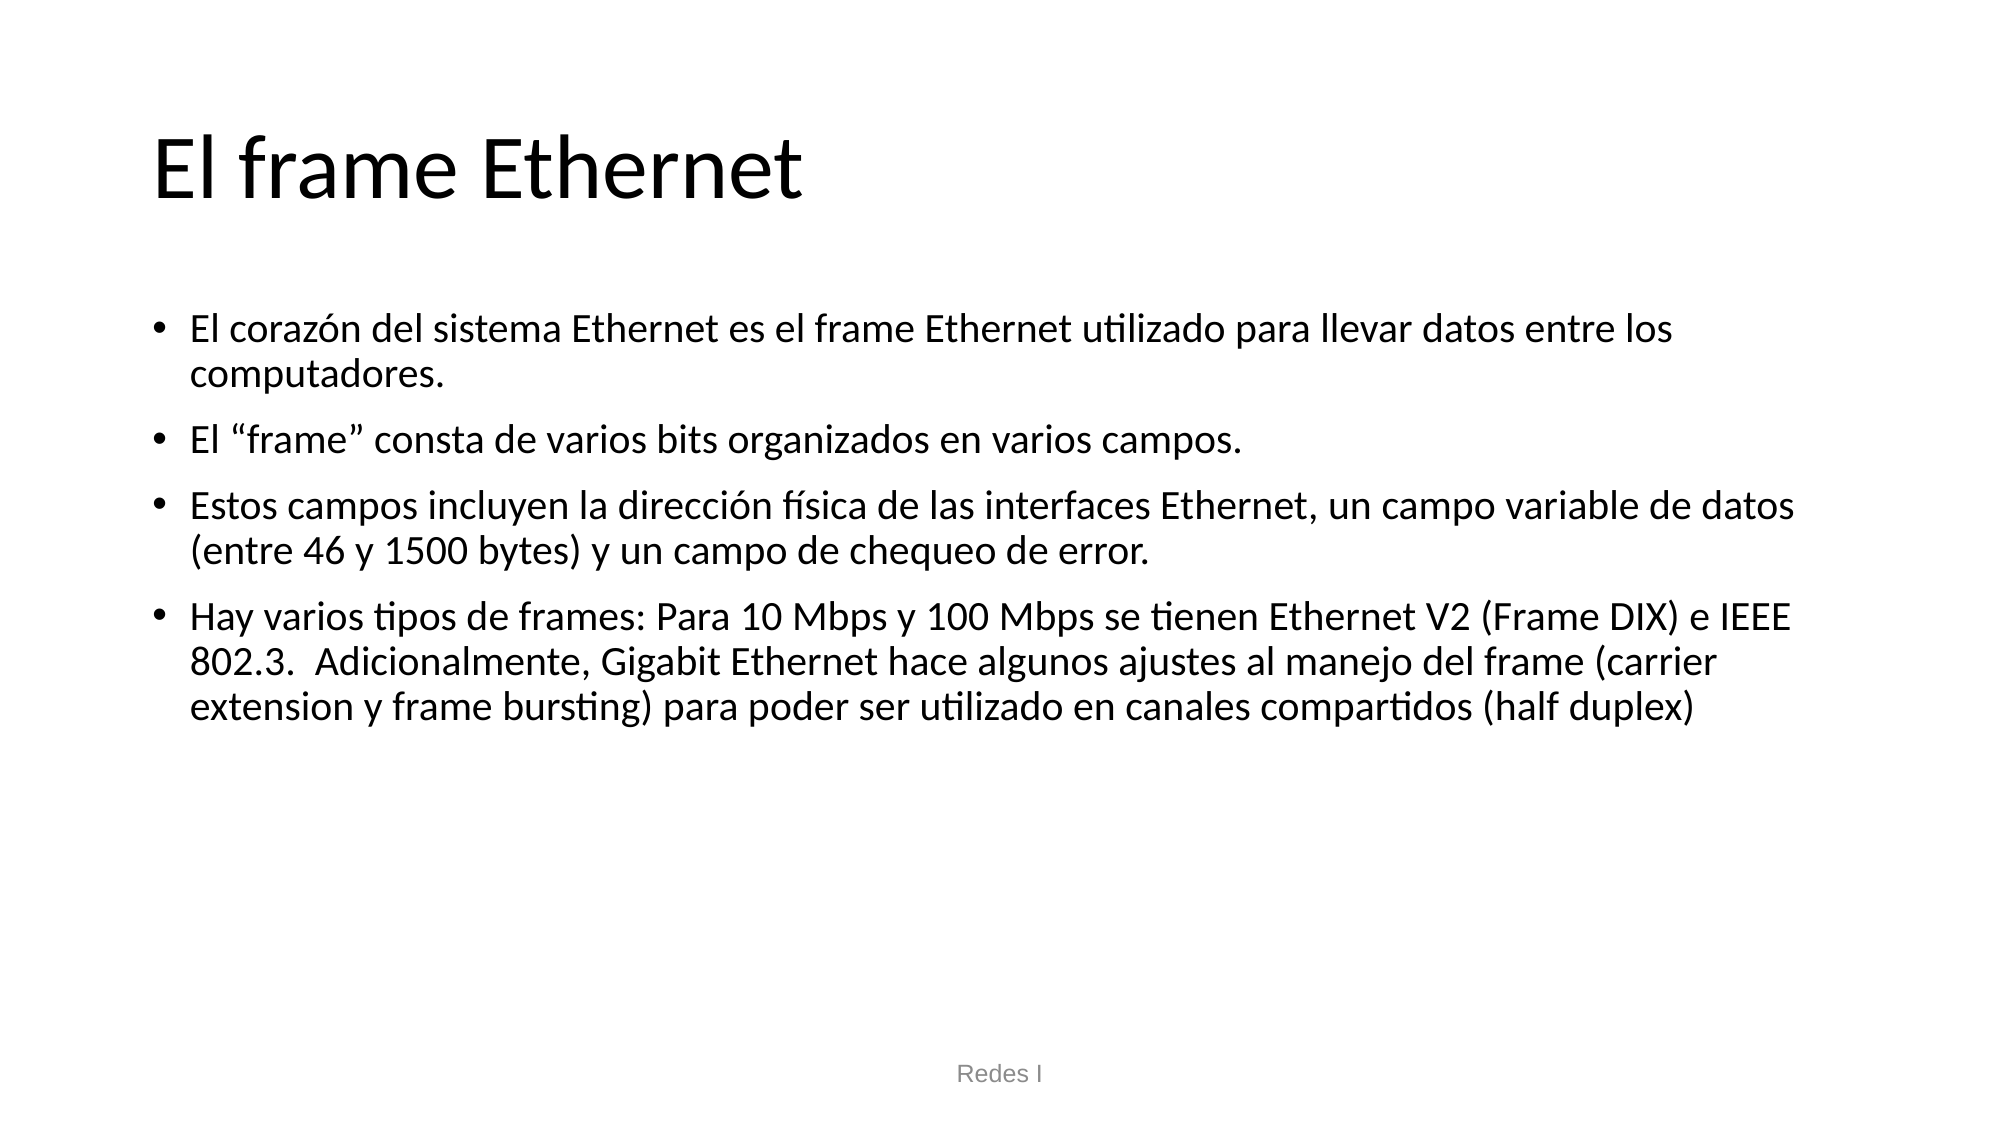

# El frame Ethernet
El corazón del sistema Ethernet es el frame Ethernet utilizado para llevar datos entre los computadores.
El “frame” consta de varios bits organizados en varios campos.
Estos campos incluyen la dirección física de las interfaces Ethernet, un campo variable de datos (entre 46 y 1500 bytes) y un campo de chequeo de error.
Hay varios tipos de frames: Para 10 Mbps y 100 Mbps se tienen Ethernet V2 (Frame DIX) e IEEE 802.3.  Adicionalmente, Gigabit Ethernet hace algunos ajustes al manejo del frame (carrier extension y frame bursting) para poder ser utilizado en canales compartidos (half duplex)
Redes I